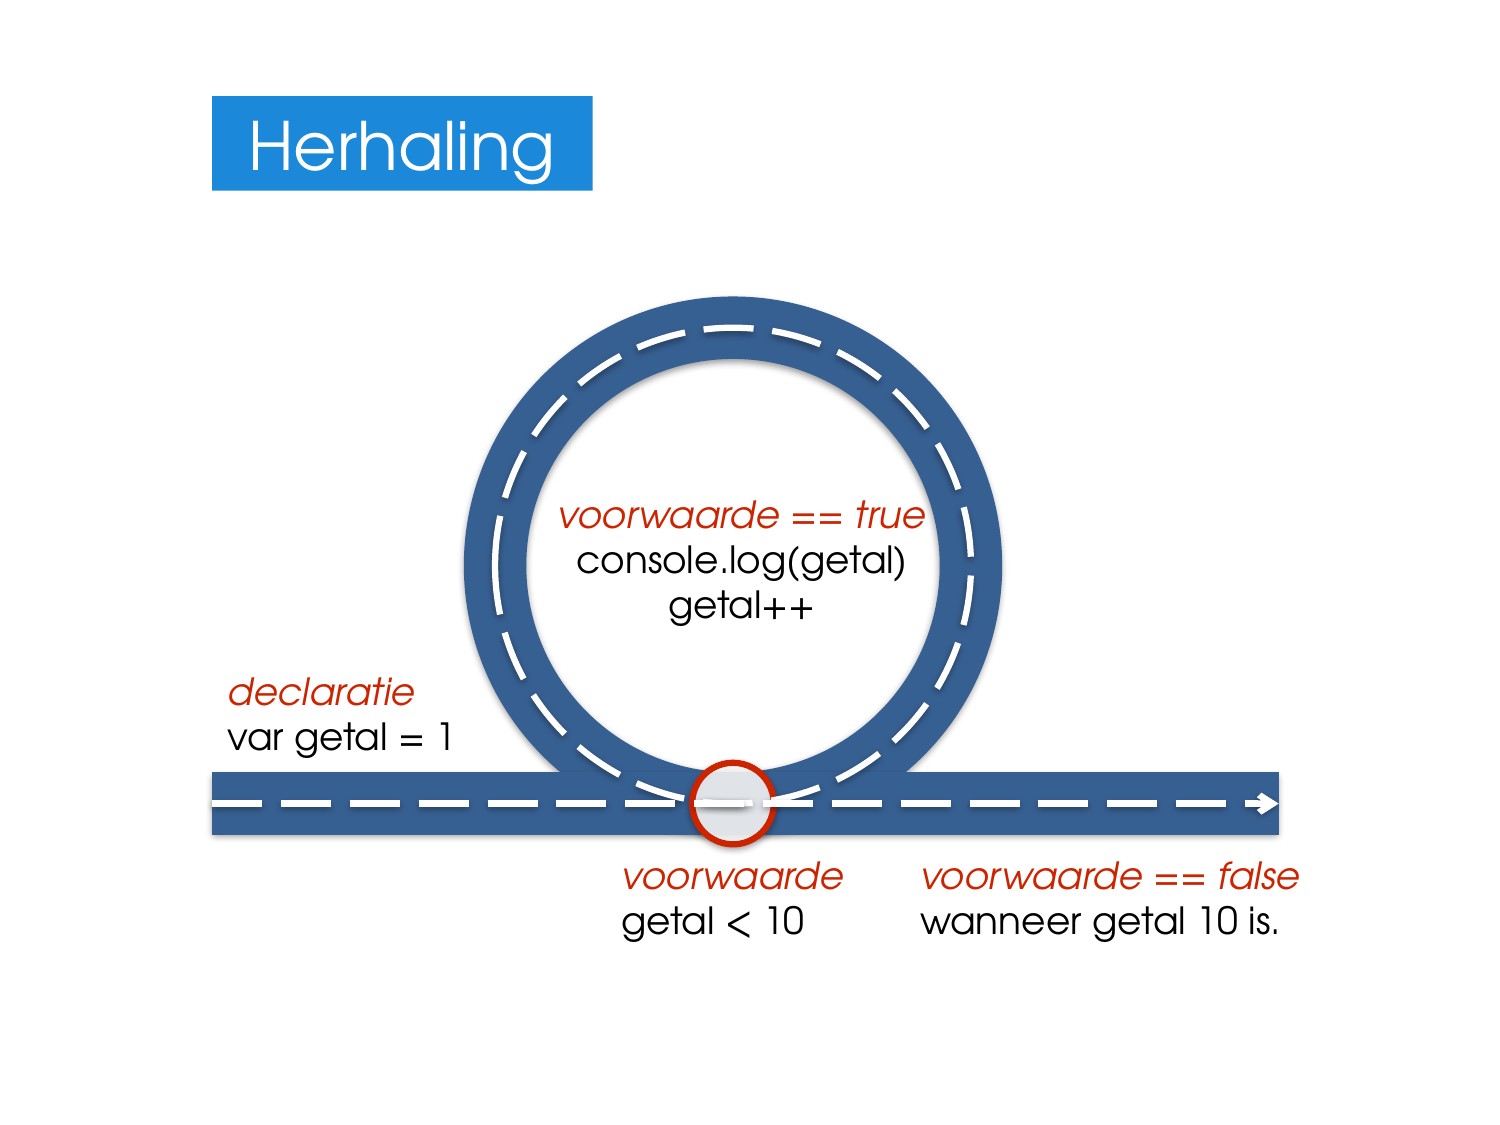

Herhaling

voorwaarde == true
console.log(getal)
getal++
declaratie
var getal = 1

voorwaarde
getal < 10
voorwaarde == false
wanneer getal 10 is.